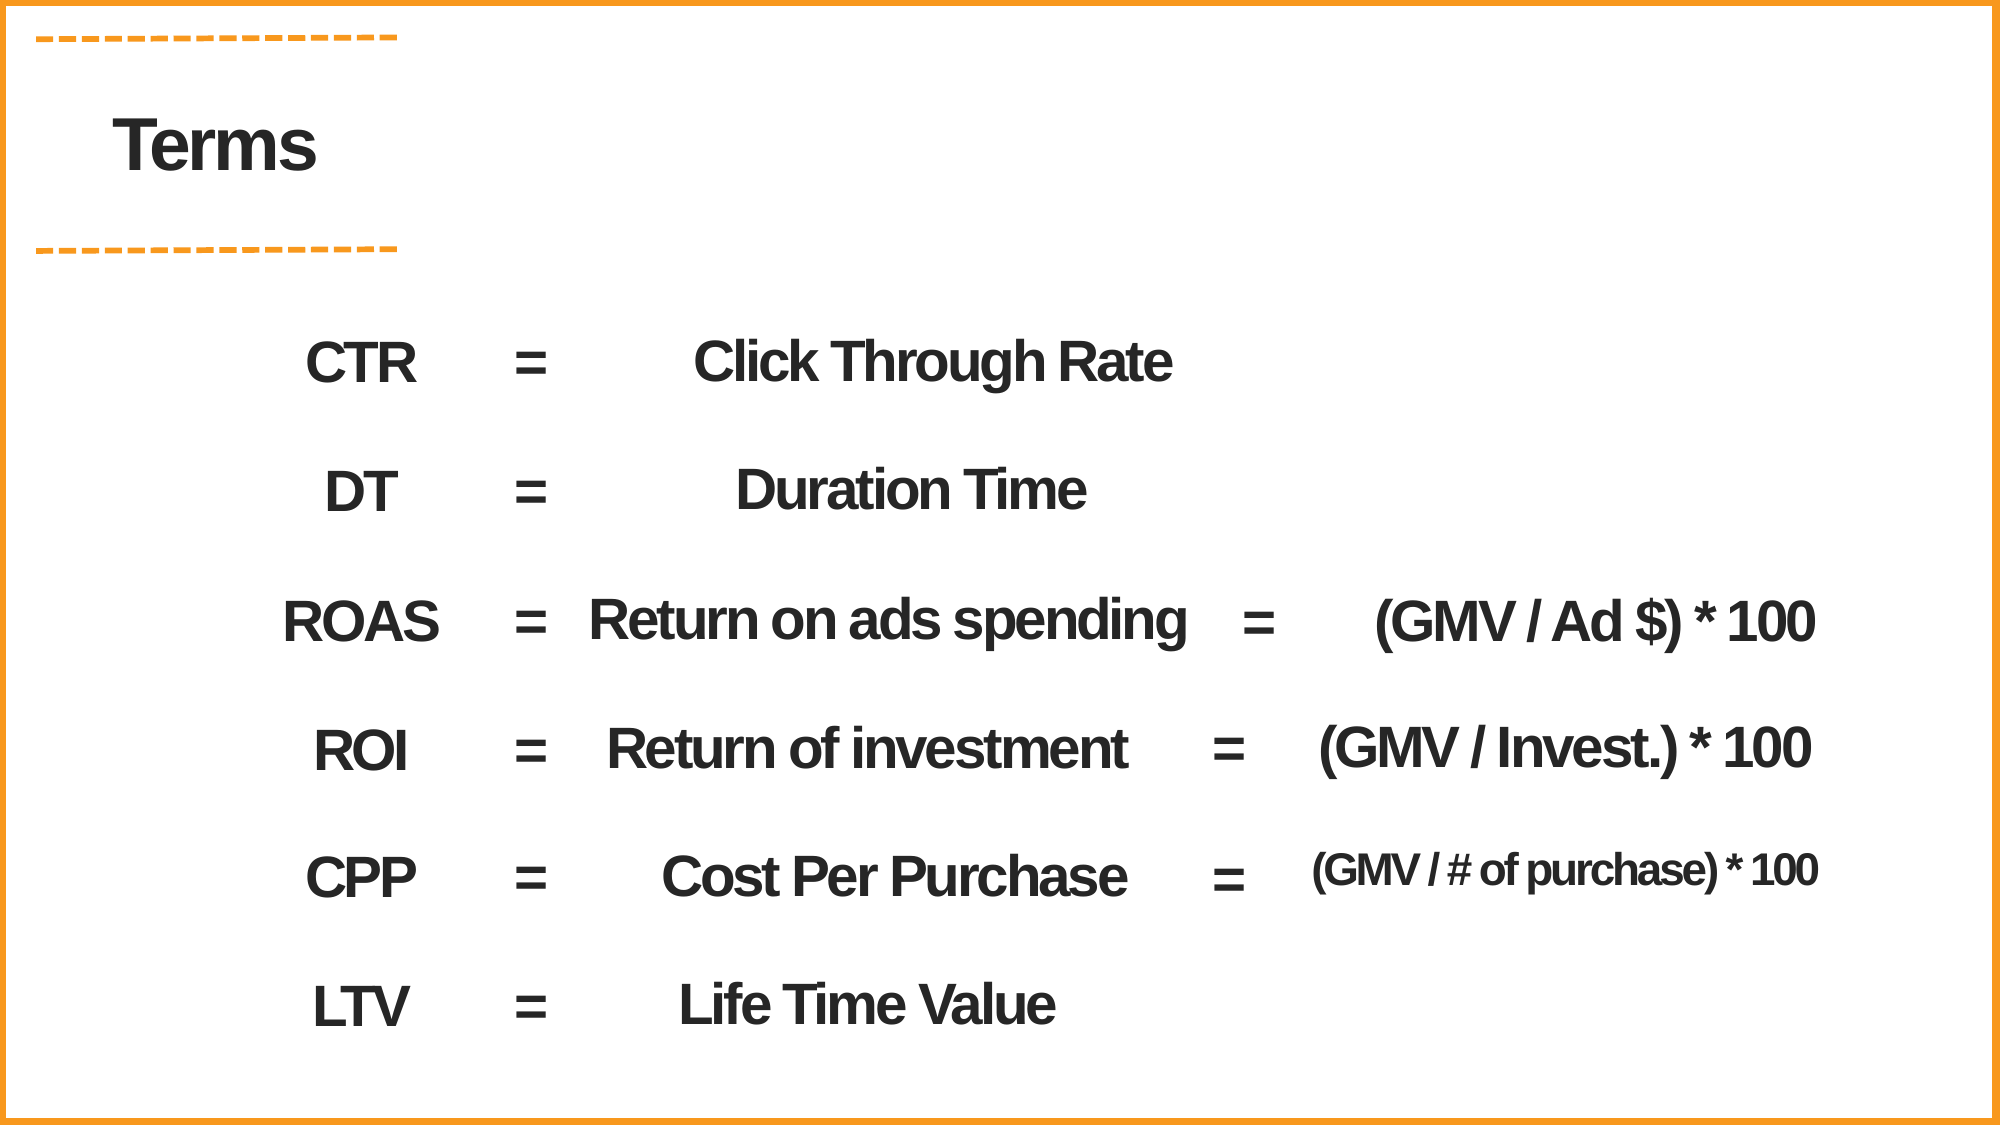

Terms
Click Through Rate
CTR
=
Duration Time
DT
=
Return on ads spending
ROAS
=
(GMV / Ad $) * 100
=
(GMV / Invest.) * 100
Return of investment

=
ROI
=
Cost Per Purchase
CPP
=
(GMV / # of purchase) * 100
=
Life Time Value
LTV
=